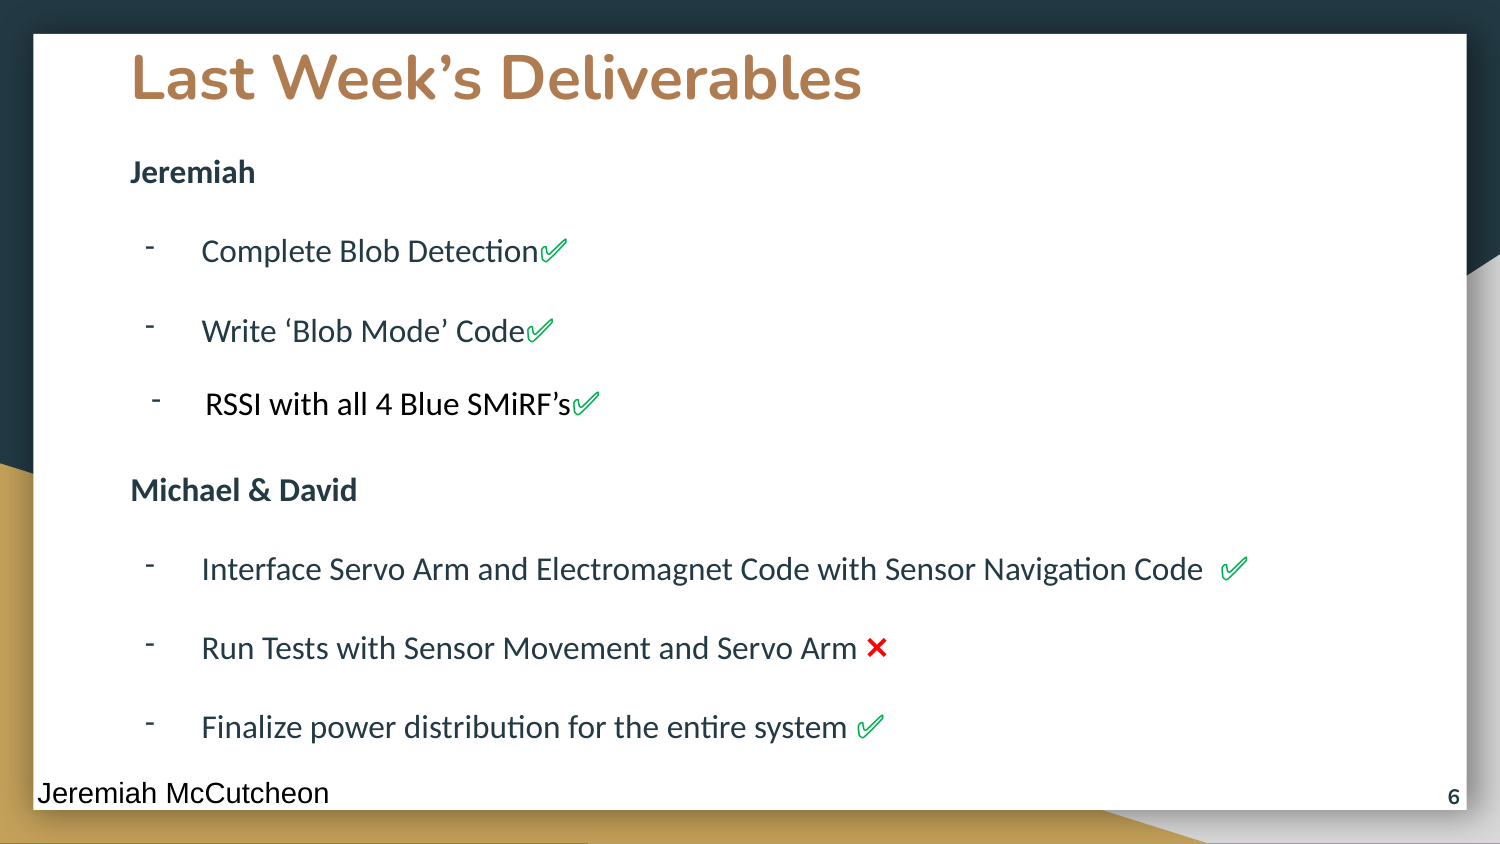

# Last Week’s Deliverables
Jeremiah
  Complete Blob Detection✅
  Write ‘Blob Mode’ Code✅
RSSI with all 4 Blue SMiRF’s✅

Michael & David
  Interface Servo Arm and Electromagnet Code with Sensor Navigation Code  ✅
  Run Tests with Sensor Movement and Servo Arm ❌
  Finalize power distribution for the entire system ✅

Jeremiah McCutcheon
6